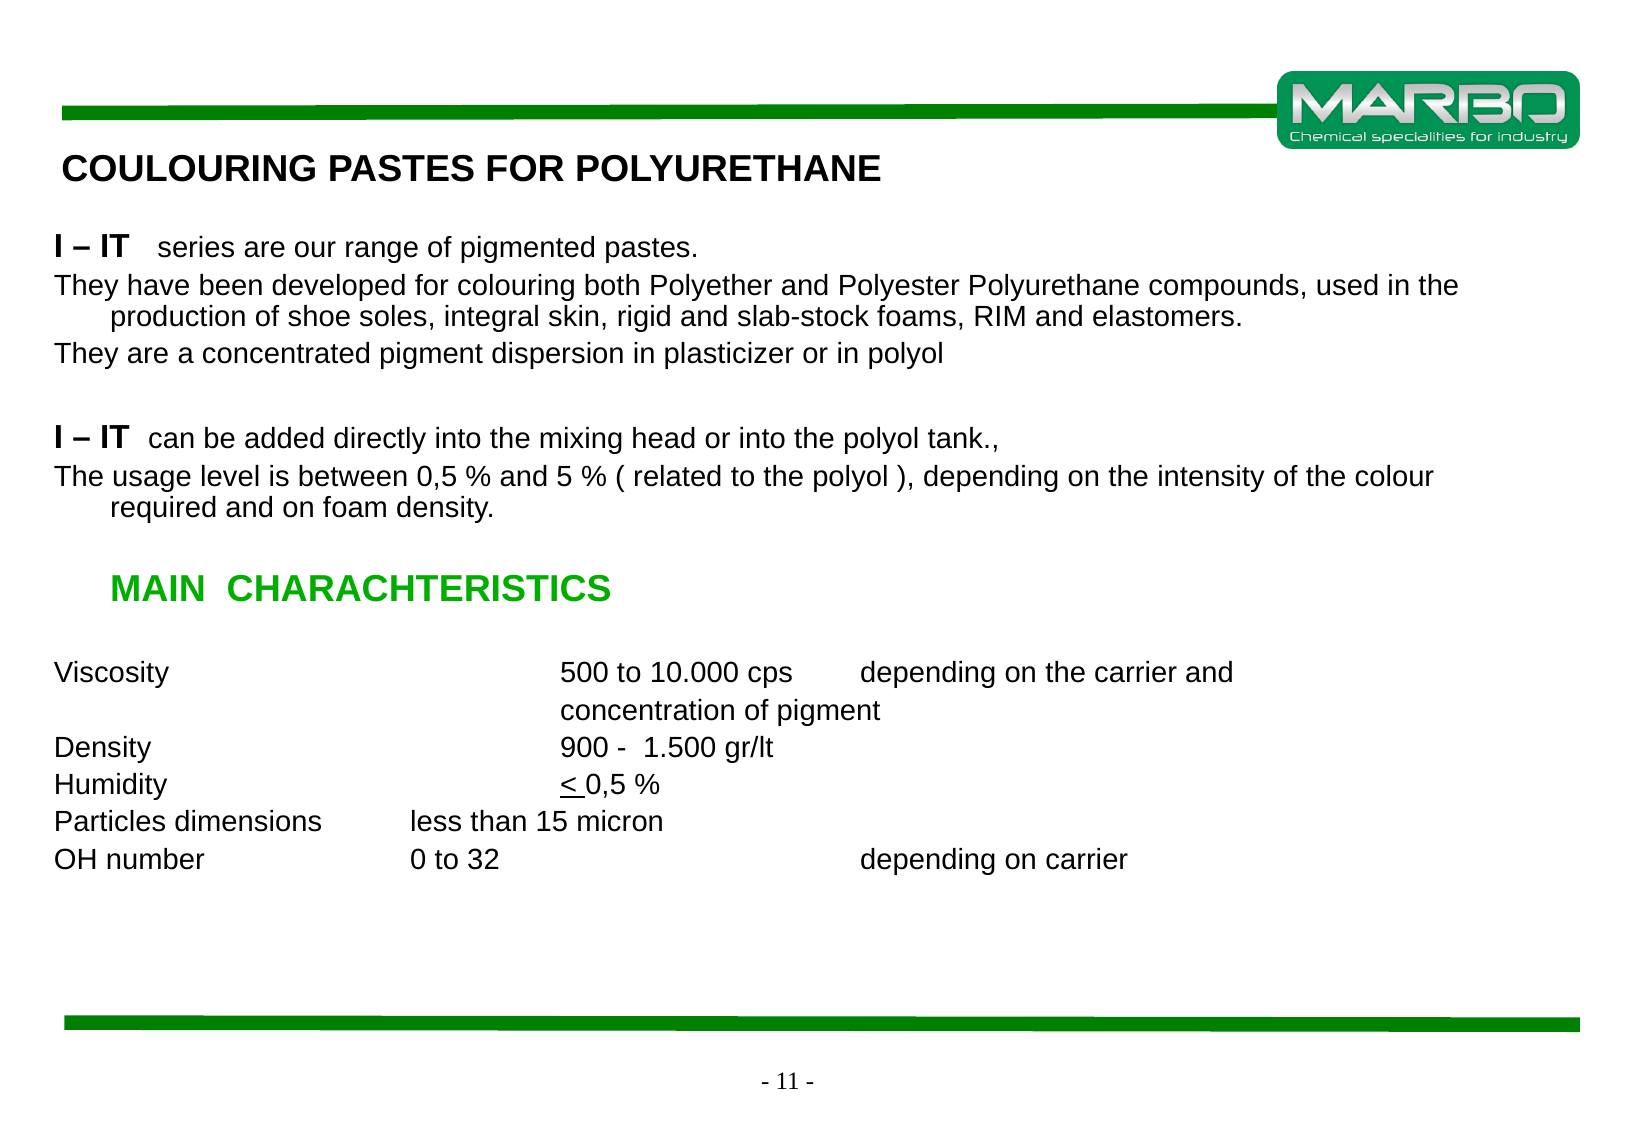

# COULOURING PASTES FOR POLYURETHANE
I – IT   series are our range of pigmented pastes.
They have been developed for colouring both Polyether and Polyester Polyurethane compounds, used in the production of shoe soles, integral skin, rigid and slab-stock foams, RIM and elastomers.
They are a concentrated pigment dispersion in plasticizer or in polyol

I – IT  can be added directly into the mixing head or into the polyol tank.,
The usage level is between 0,5 % and 5 % ( related to the polyol ), depending on the intensity of the colour required and on foam density.

	MAIN  CHARACHTERISTICS

Viscosity			500 to 10.000 cps	depending on the carrier and
				concentration of pigment
Density			900 -  1.500 gr/lt
Humidity			< 0,5 %
Particles dimensions	less than 15 micron
OH number		0 to 32			depending on carrier